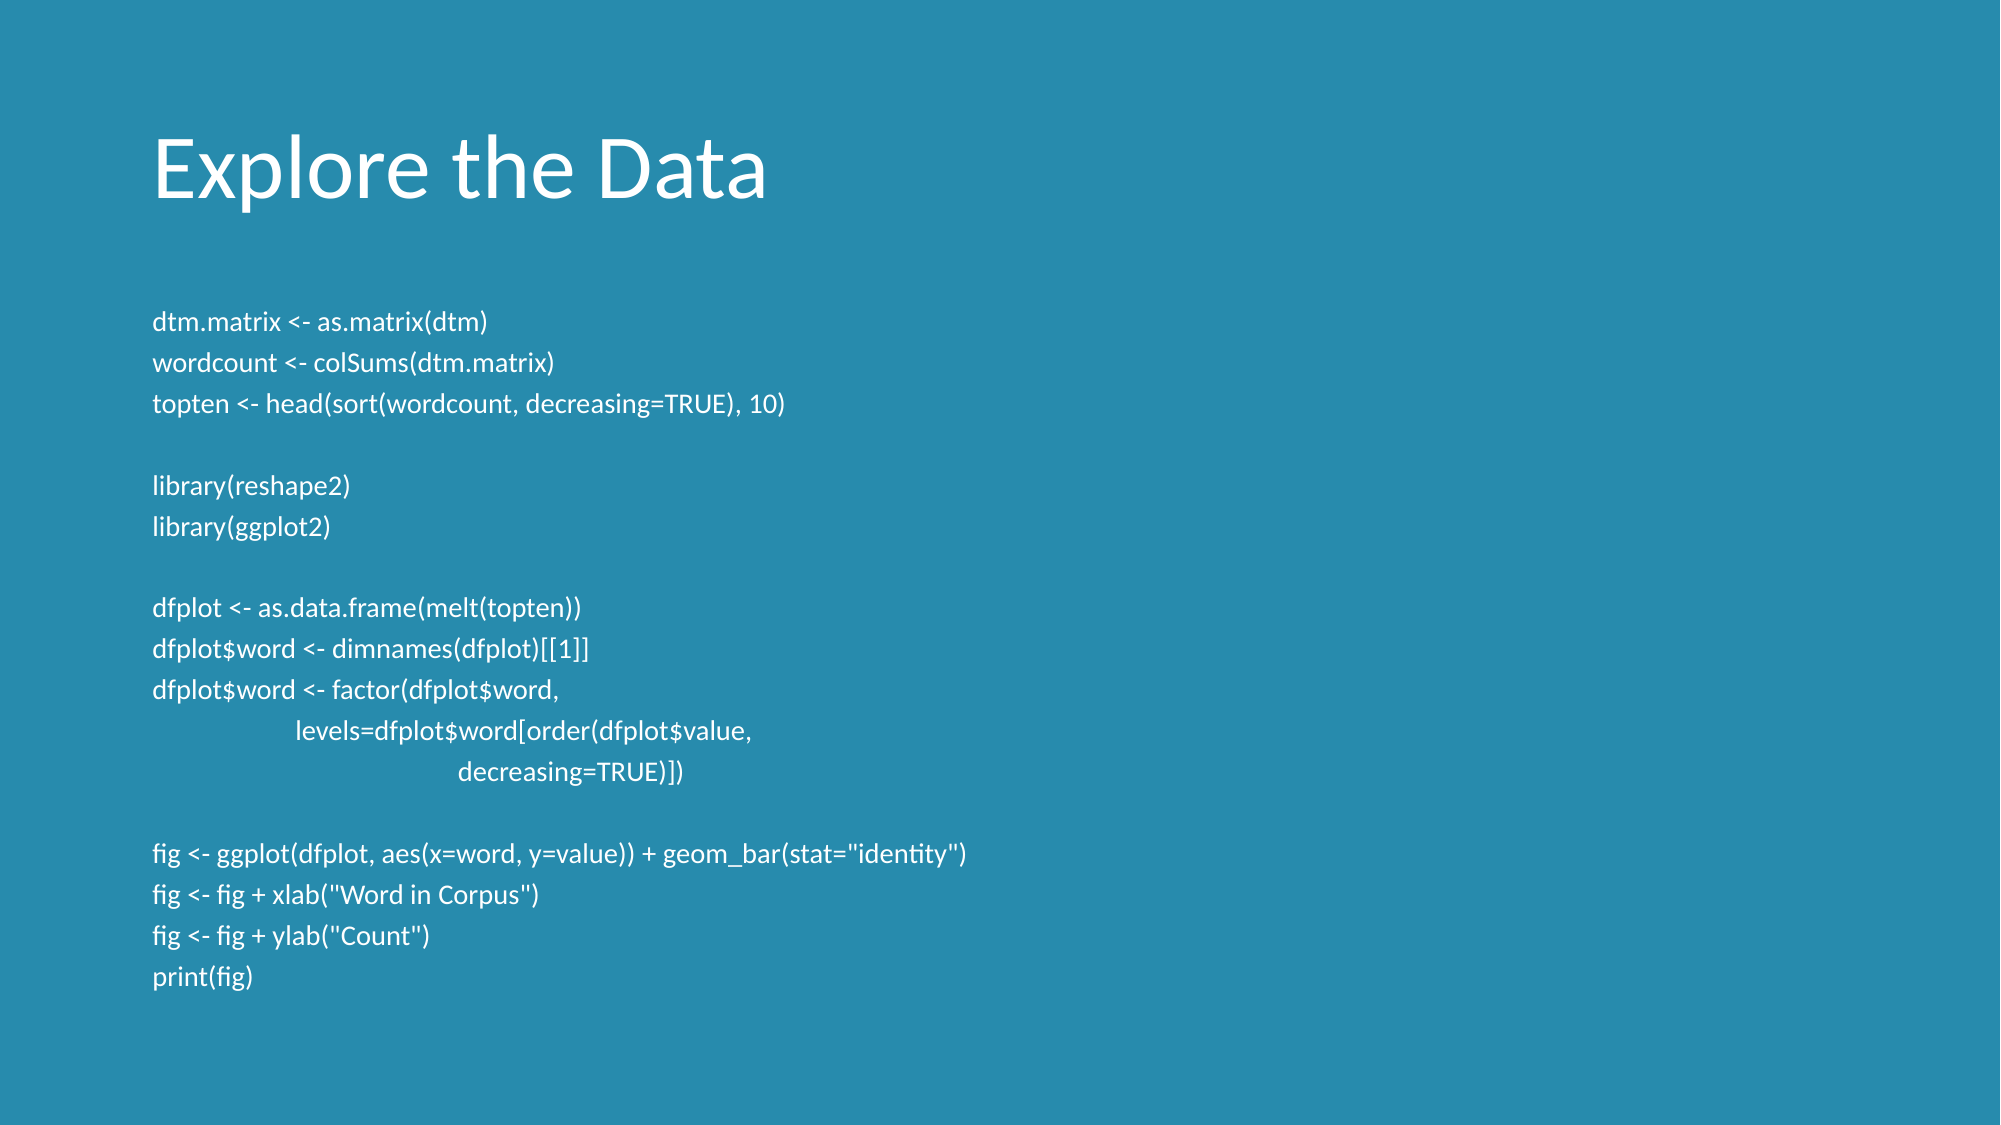

# Explore the Data
dtm.matrix <- as.matrix(dtm)
wordcount <- colSums(dtm.matrix)
topten <- head(sort(wordcount, decreasing=TRUE), 10)

library(reshape2)
library(ggplot2)

dfplot <- as.data.frame(melt(topten))
dfplot$word <- dimnames(dfplot)[[1]]
dfplot$word <- factor(dfplot$word,
                      levels=dfplot$word[order(dfplot$value,
                                               decreasing=TRUE)])

fig <- ggplot(dfplot, aes(x=word, y=value)) + geom_bar(stat="identity")
fig <- fig + xlab("Word in Corpus")
fig <- fig + ylab("Count")
print(fig)